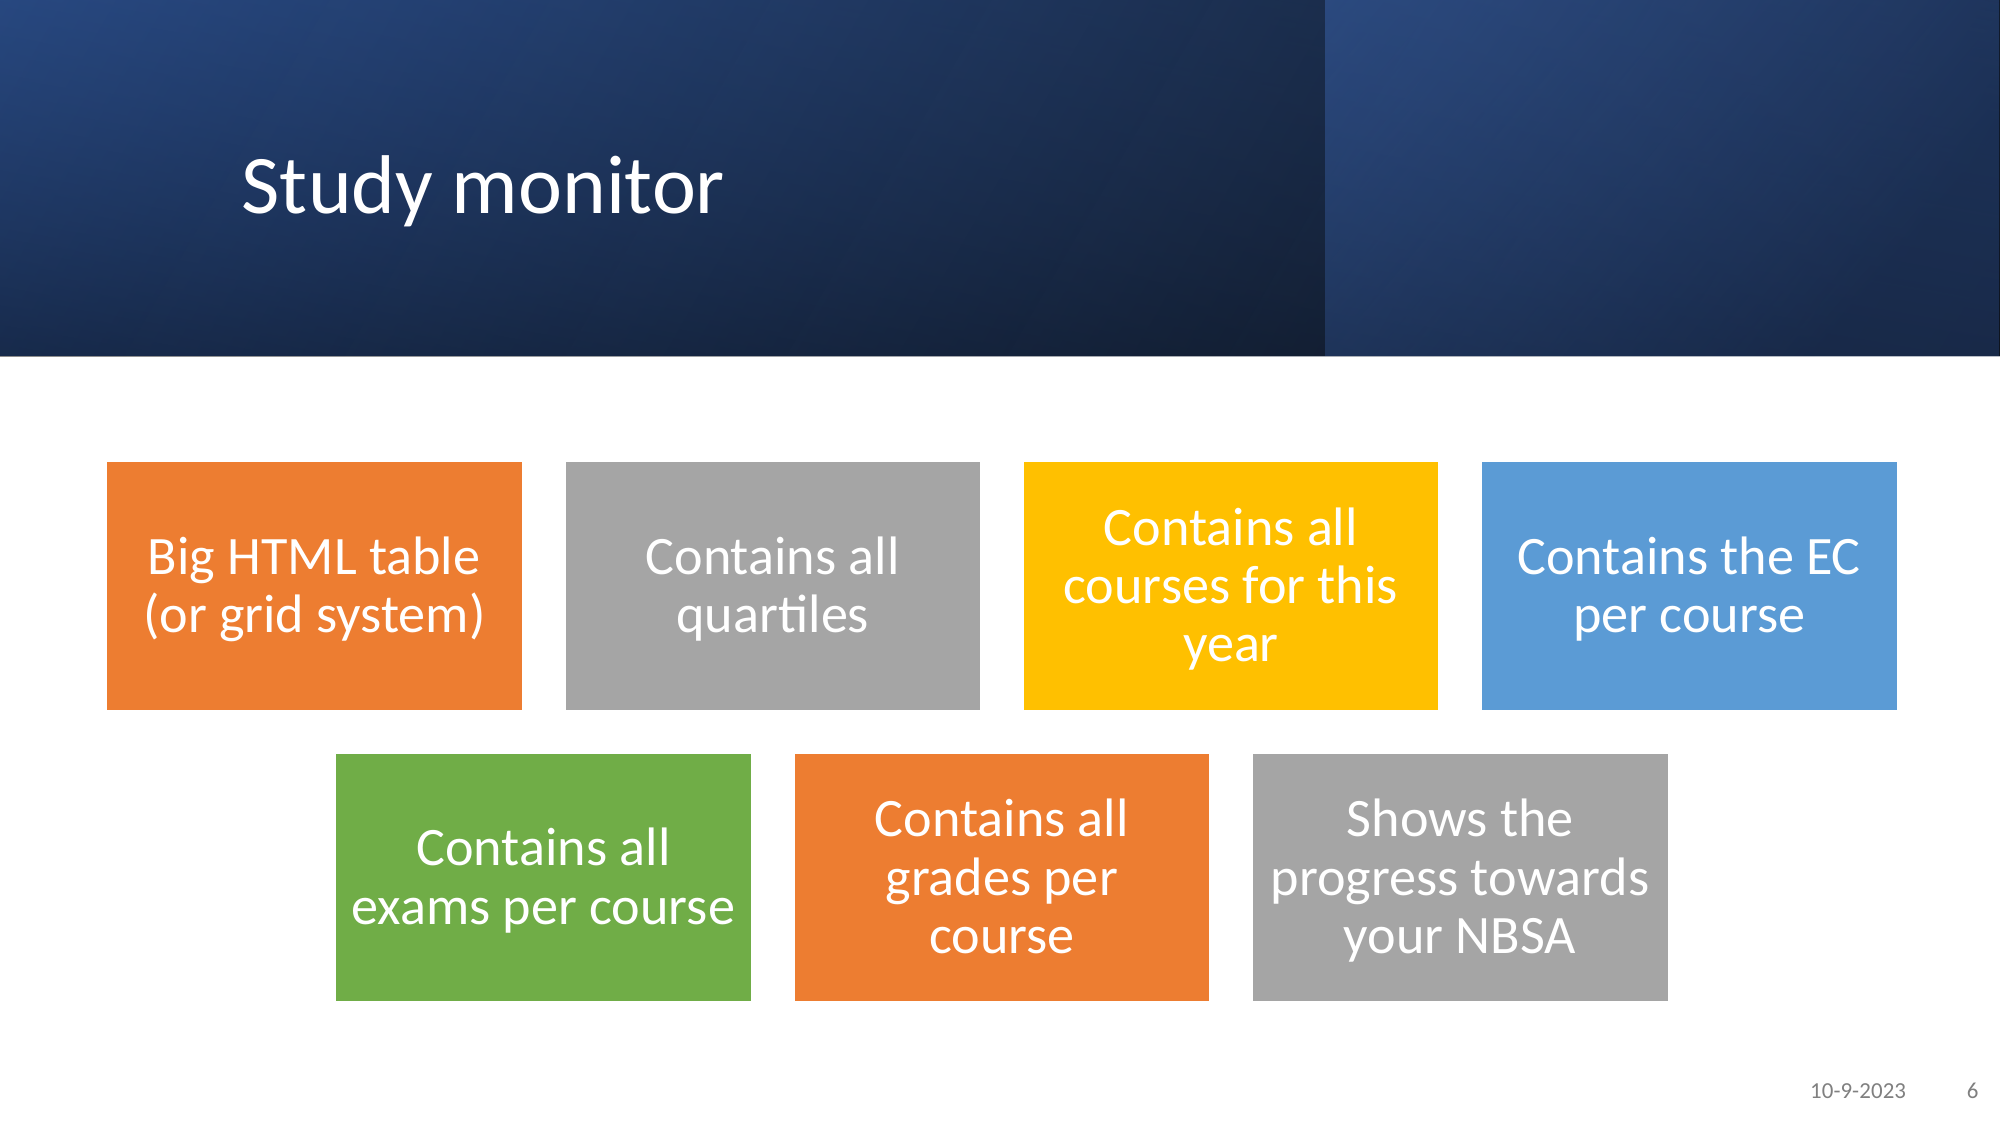

# Study monitor
Big HTML table (or grid system)
Contains all quartiles
Contains all courses for this year
Contains the EC per course
Contains all exams per course
Contains all grades per course
Shows the progress towards your NBSA
10-9-2023
6